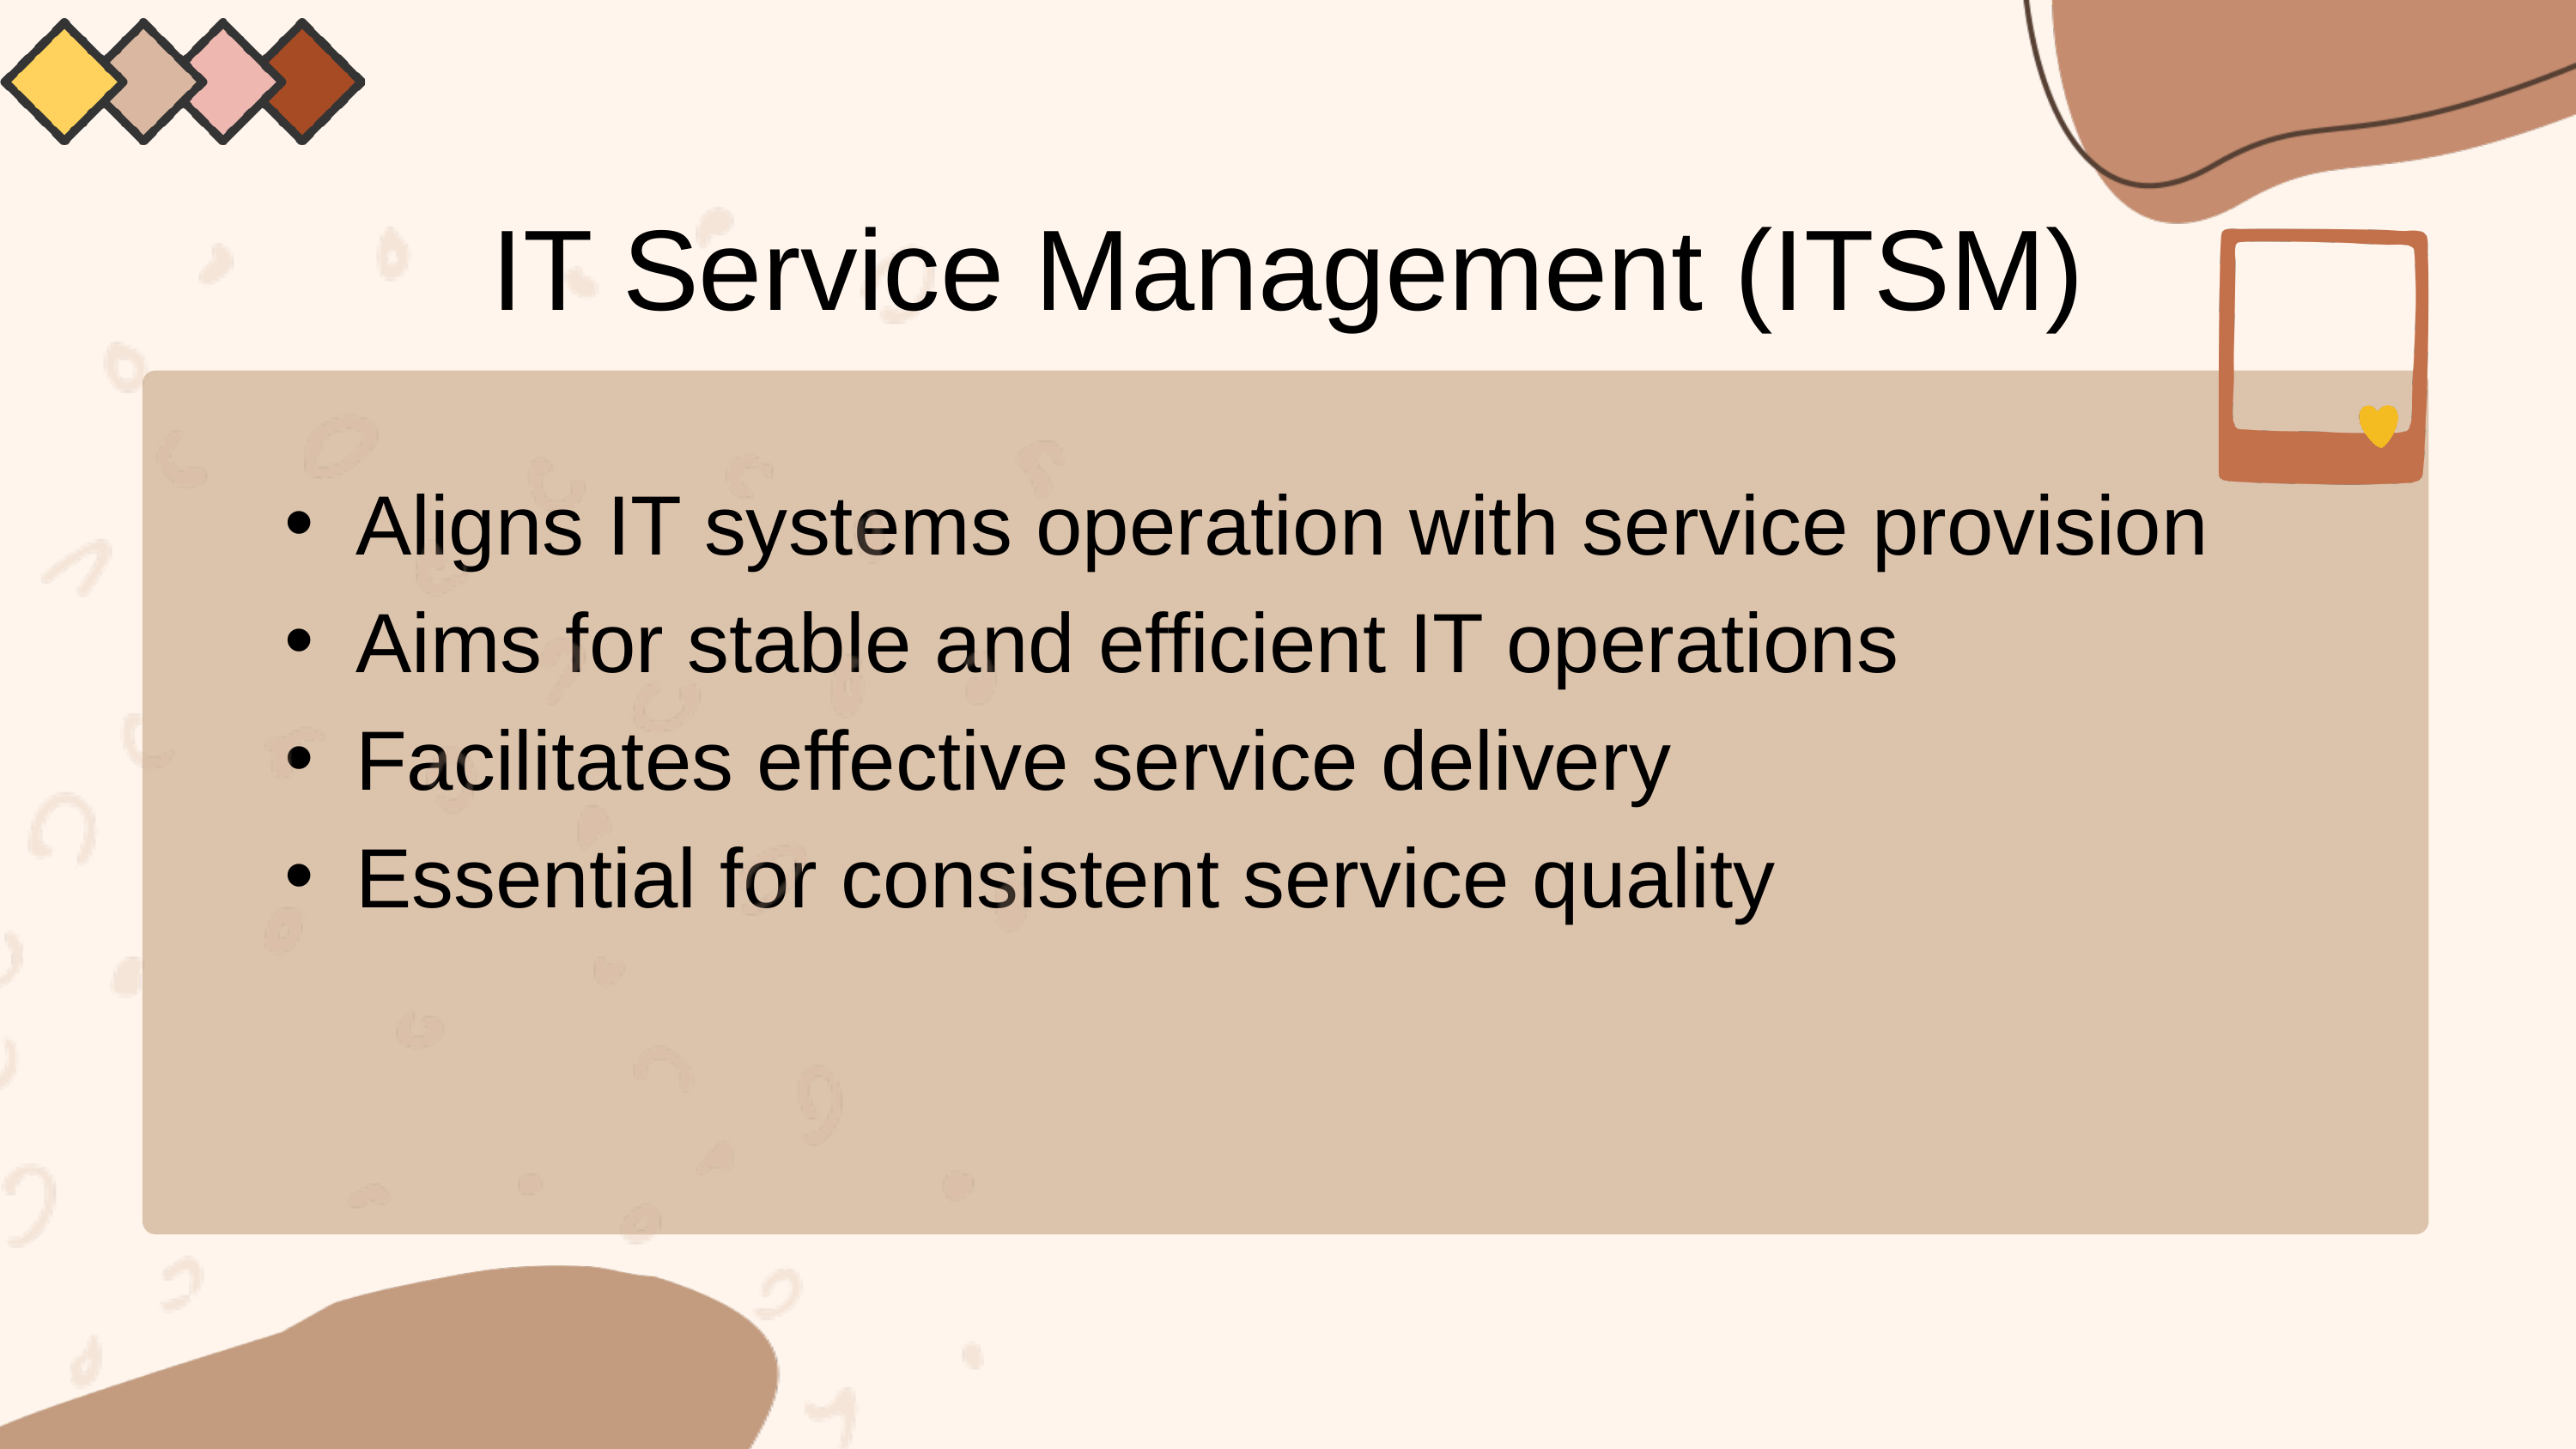

IT Service Management (ITSM)

Aligns IT systems operation with service provision
Aims for stable and efficient IT operations
Facilitates effective service delivery
Essential for consistent service quality